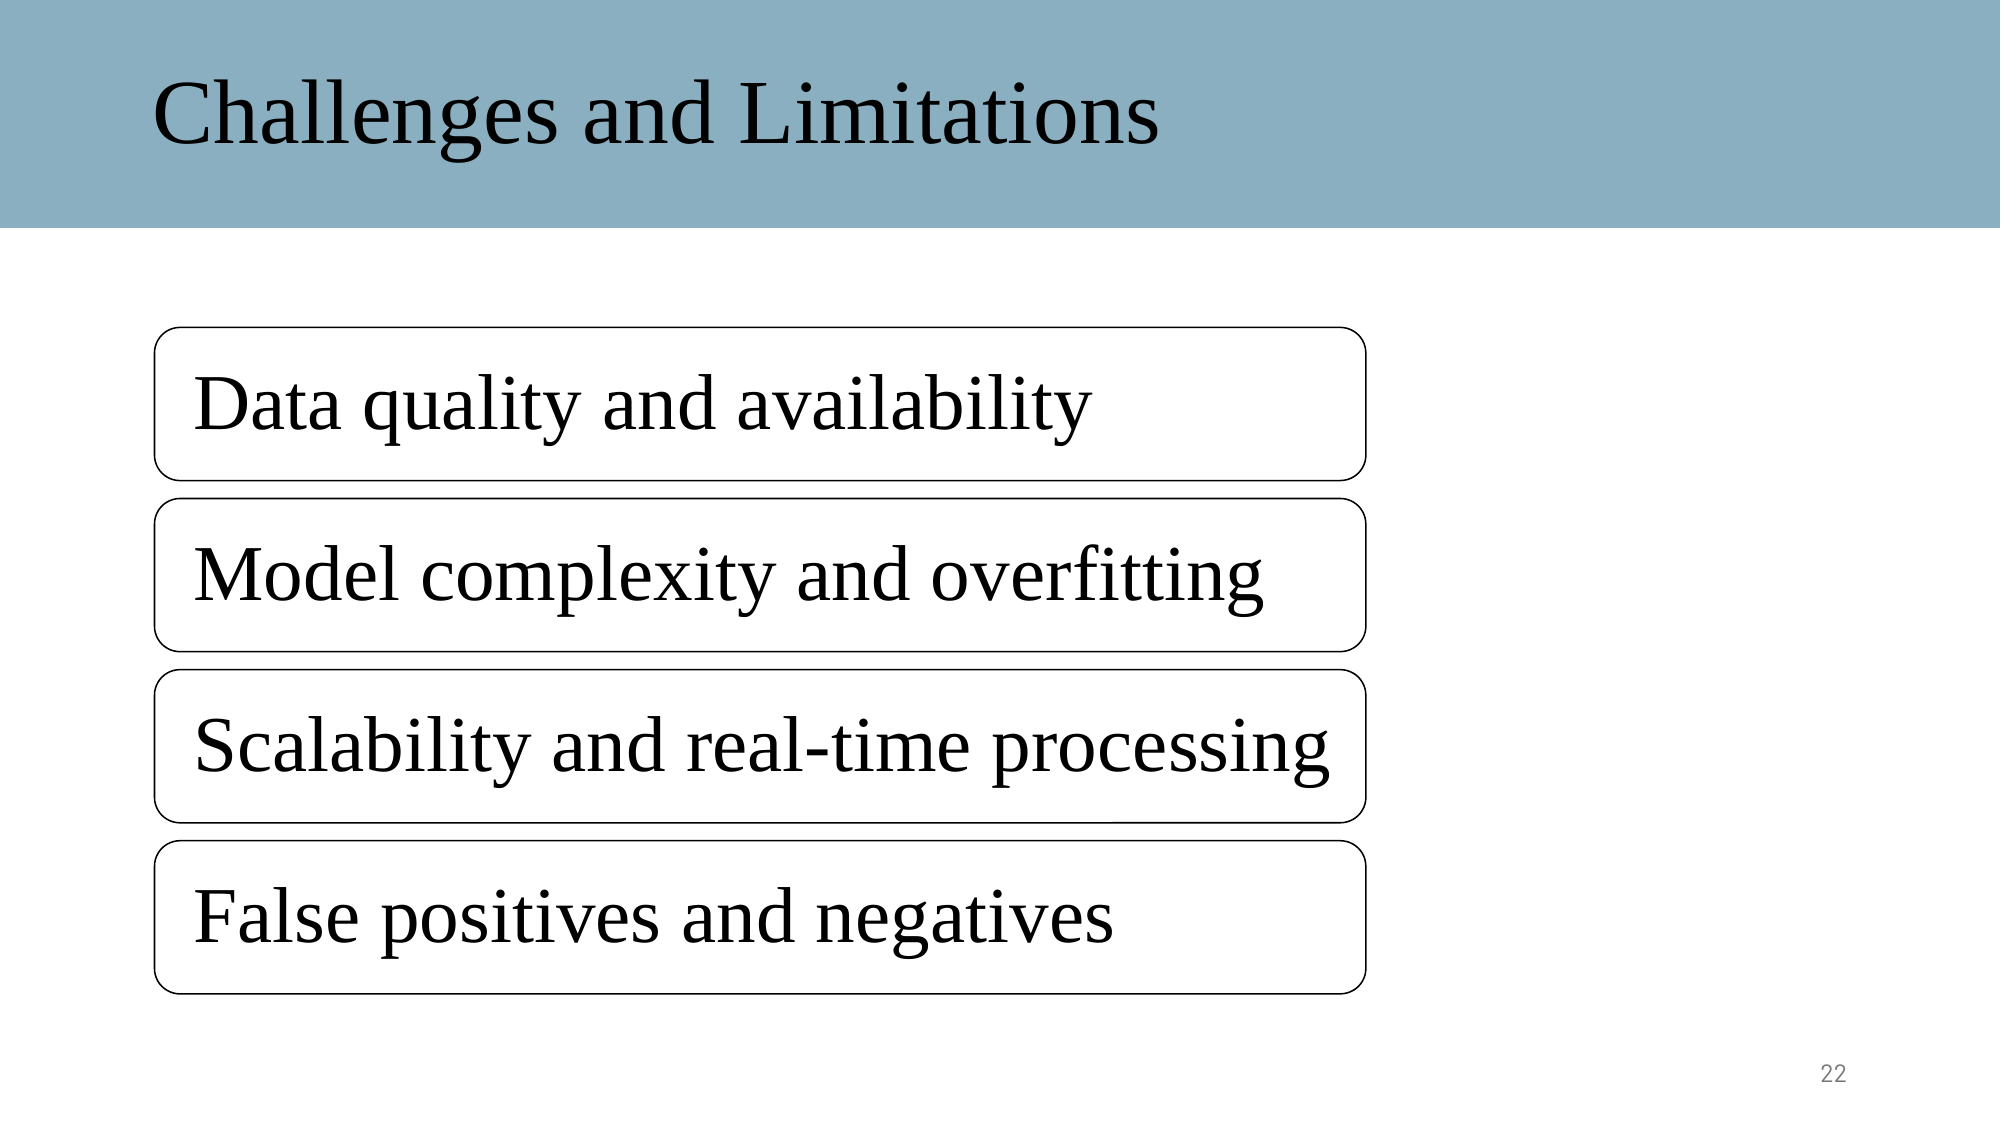

# Challenges and Limitations

Data quality and availability
Model complexity and overfitting
Scalability and real-time processing
False positives and negatives
22